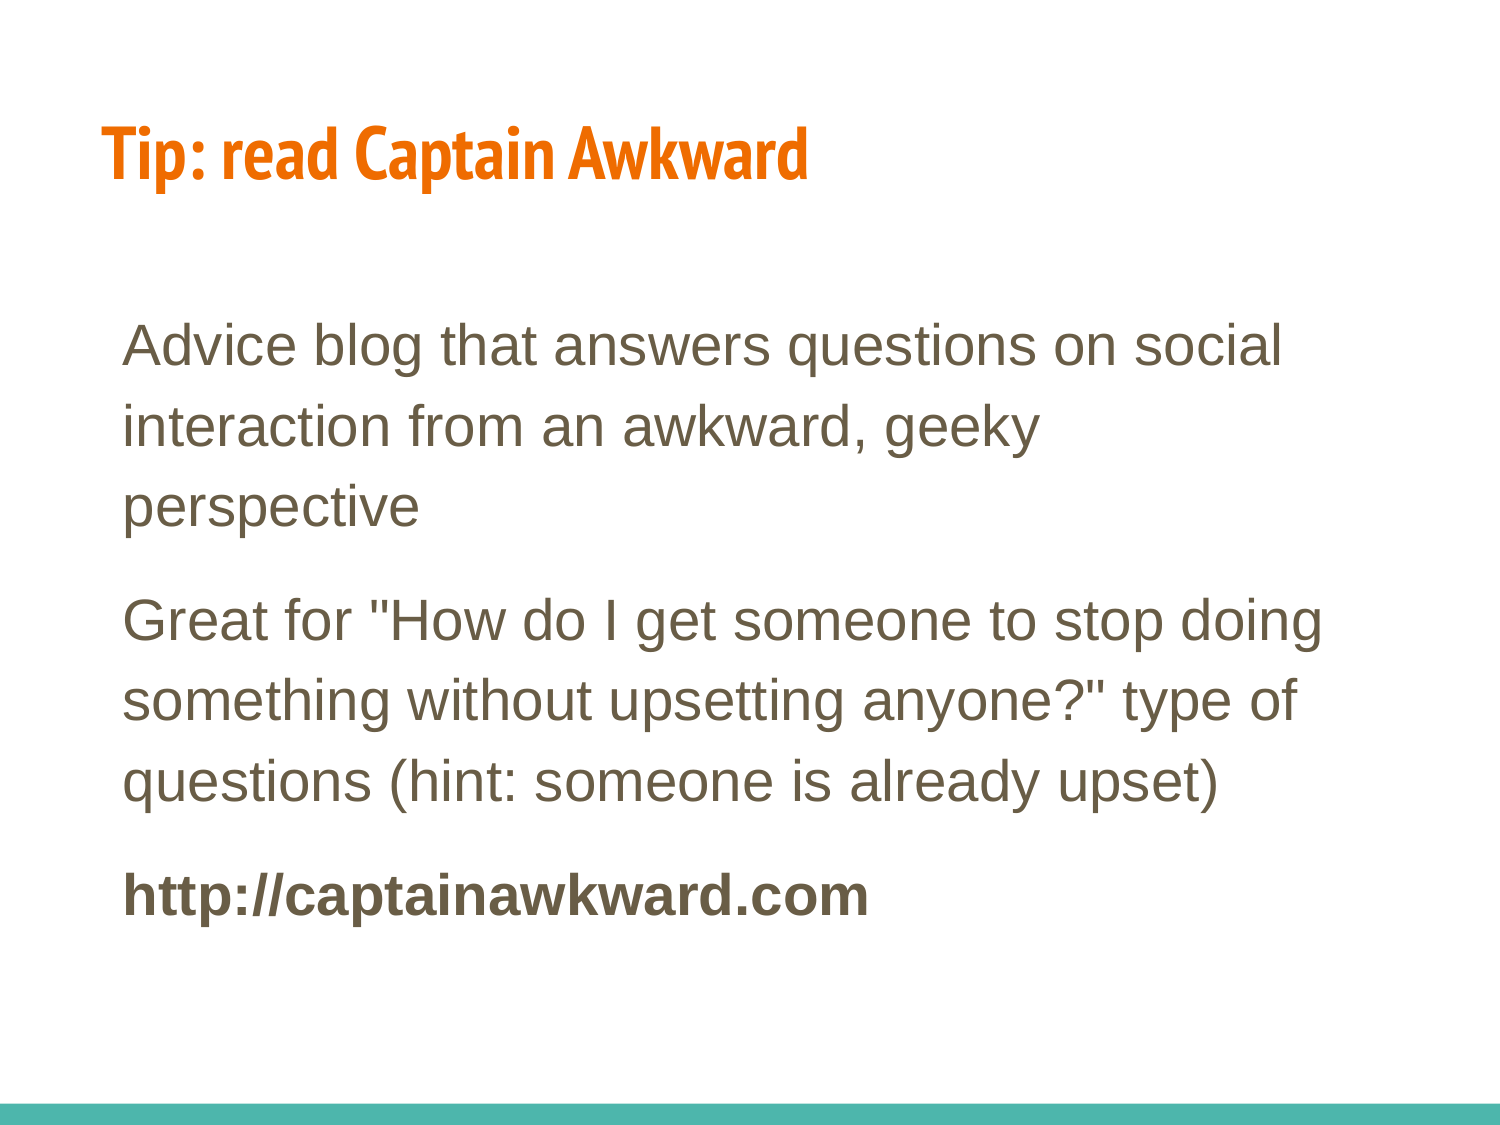

# Tip: read Captain Awkward
Advice blog that answers questions on social interaction from an awkward, geeky perspective
Great for "How do I get someone to stop doing something without upsetting anyone?" type of questions (hint: someone is already upset)
http://captainawkward.com